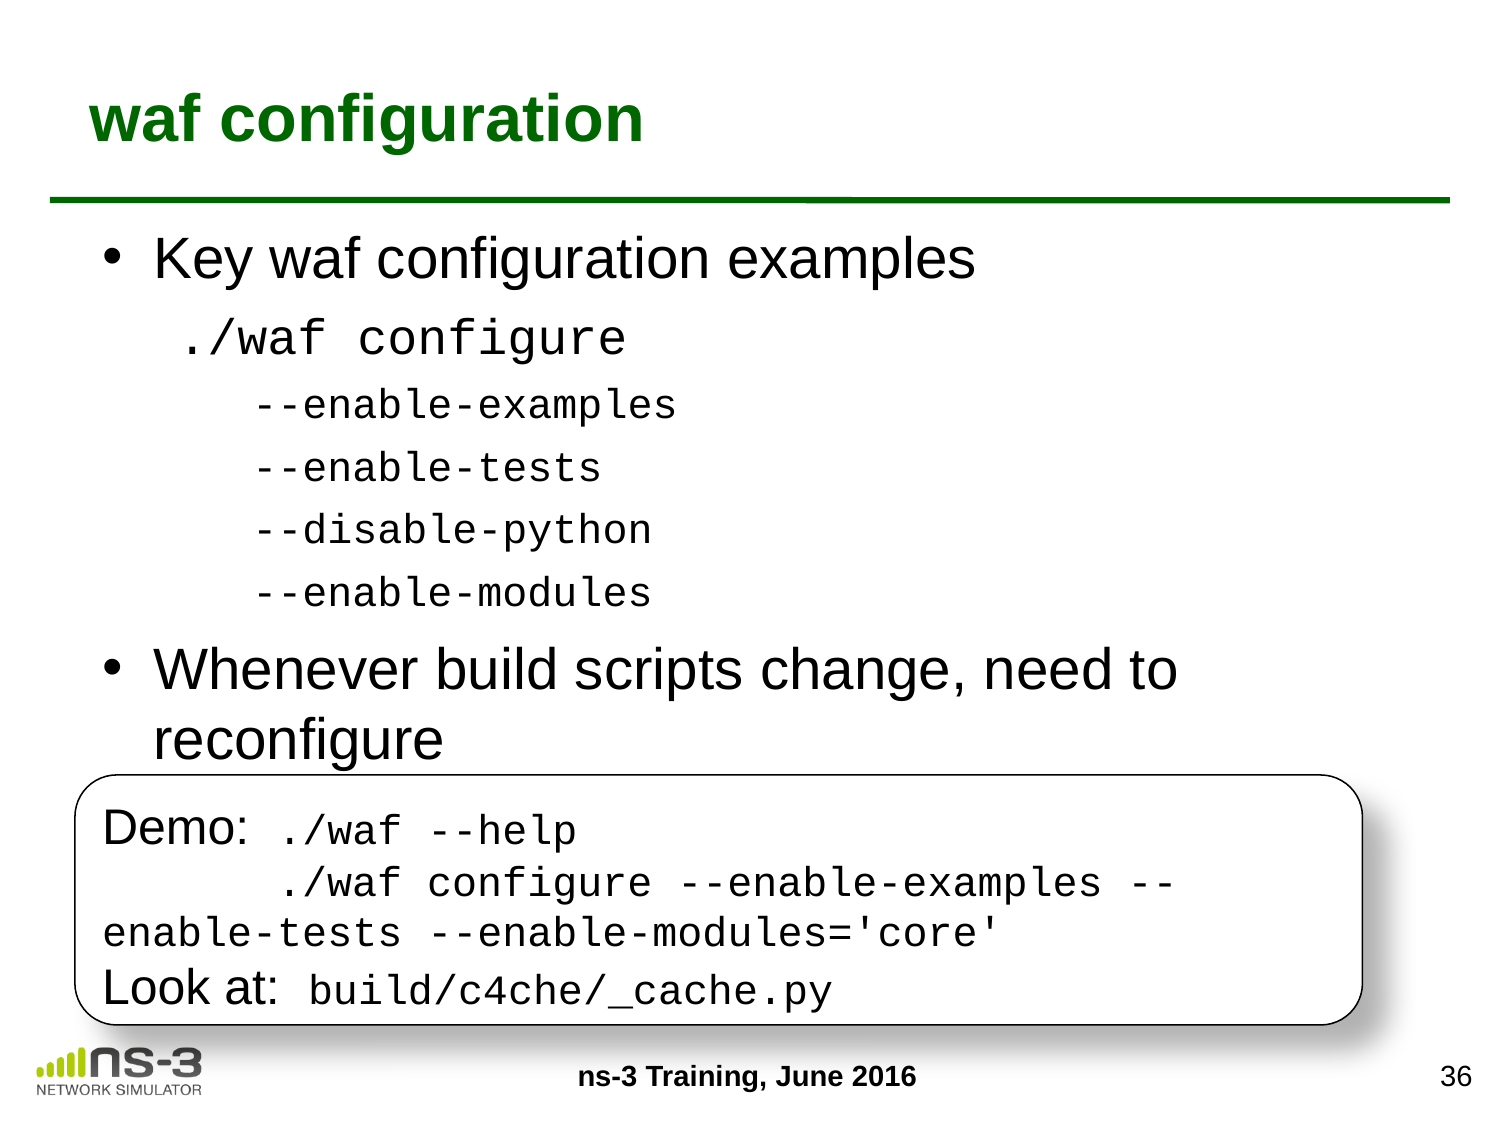

# waf configuration
Key waf configuration examples
./waf configure
--enable-examples
--enable-tests
--disable-python
--enable-modules
Whenever build scripts change, need to reconfigure

Demo:  ./waf --help
       ./waf configure --enable-examples --enable-tests --enable-modules='core'
Look at:  build/c4che/_cache.py
36
ns-3 Training, June 2016